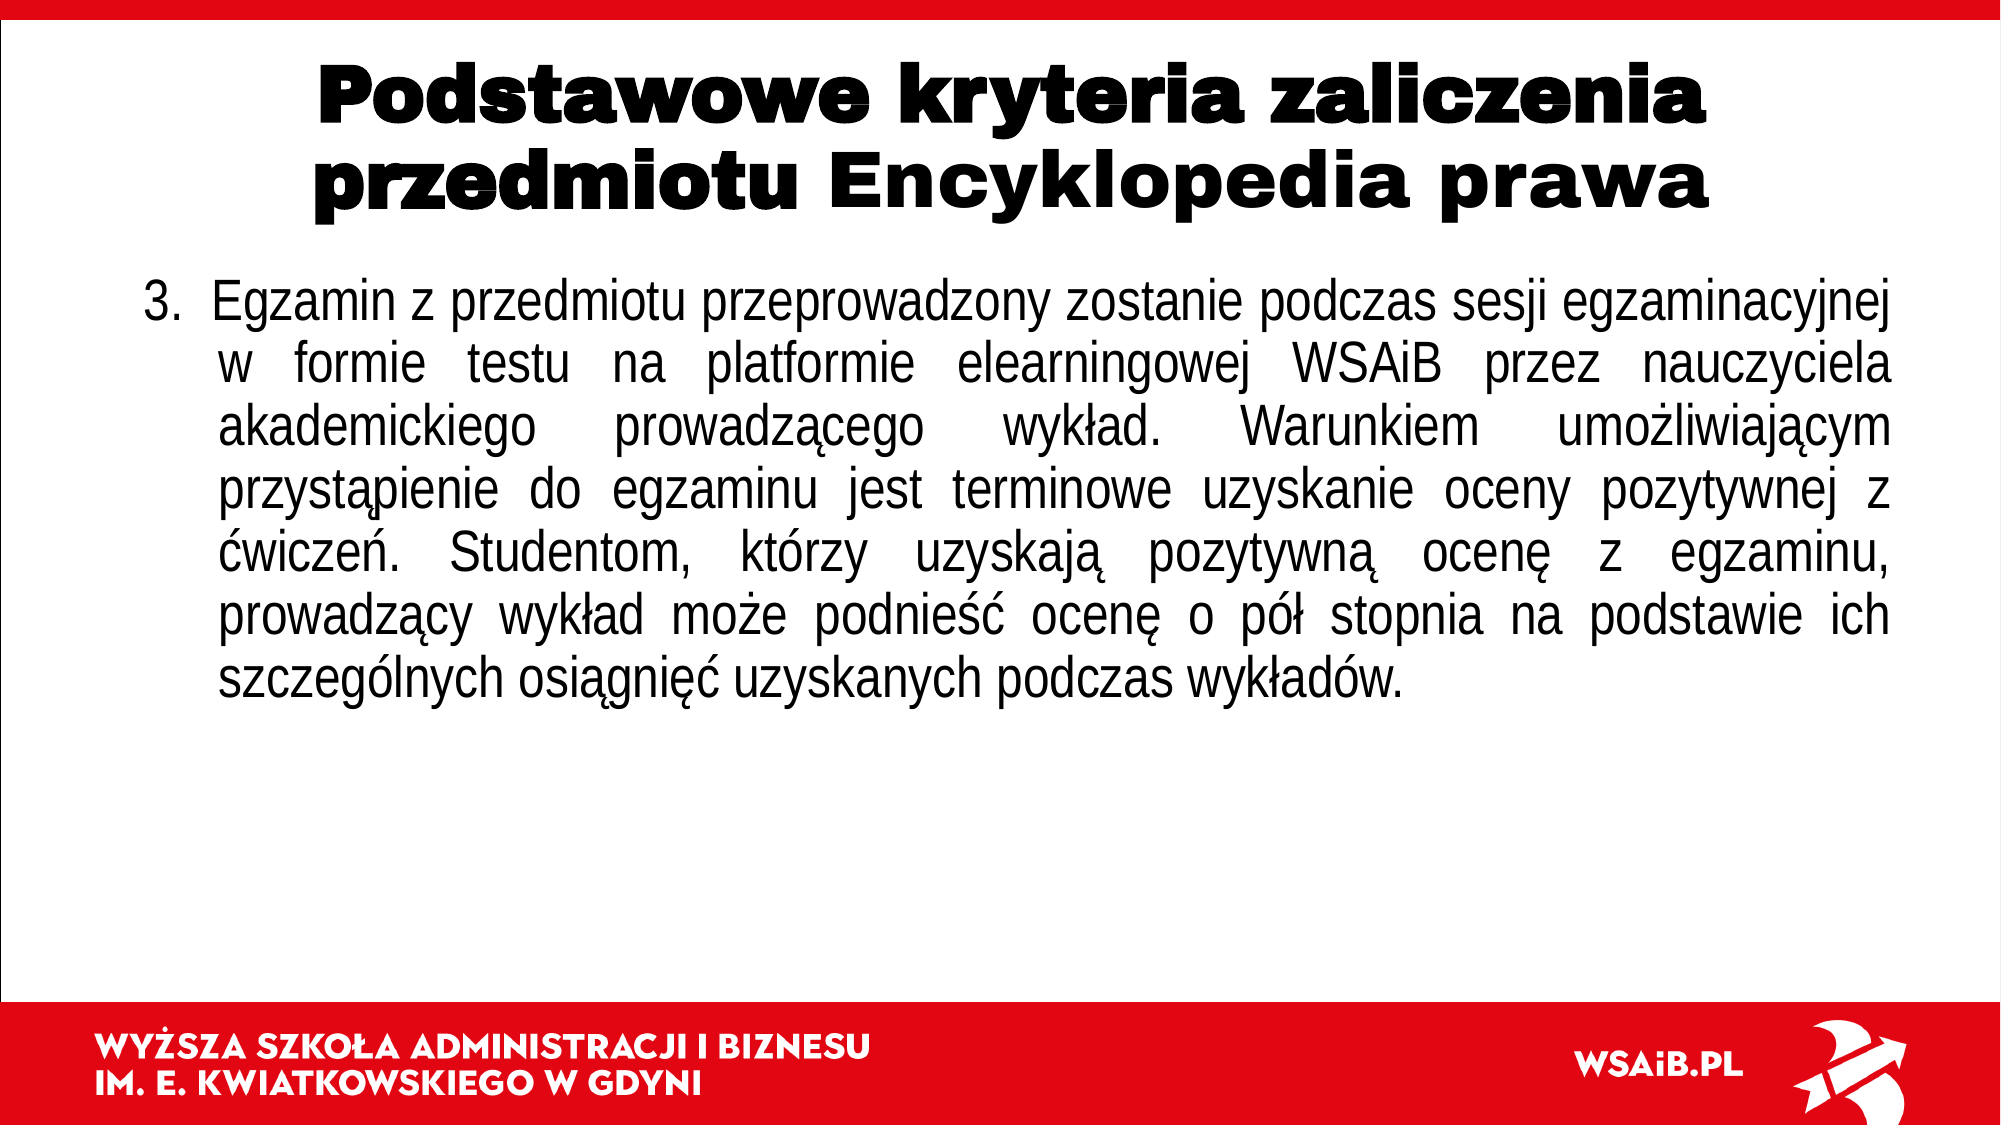

Podstawowe kryteria zaliczenia przedmiotu Encyklopedia prawa
3.  Egzamin z przedmiotu przeprowadzony zostanie podczas sesji egzaminacyjnej w formie testu na platformie elearningowej WSAiB przez nauczyciela akademickiego prowadzącego wykład. Warunkiem umożliwiającym przystąpienie do egzaminu jest terminowe uzyskanie oceny pozytywnej z ćwiczeń. Studentom, którzy uzyskają pozytywną ocenę z egzaminu, prowadzący wykład może podnieść ocenę o pół stopnia na podstawie ich szczególnych osiągnięć uzyskanych podczas wykładów.